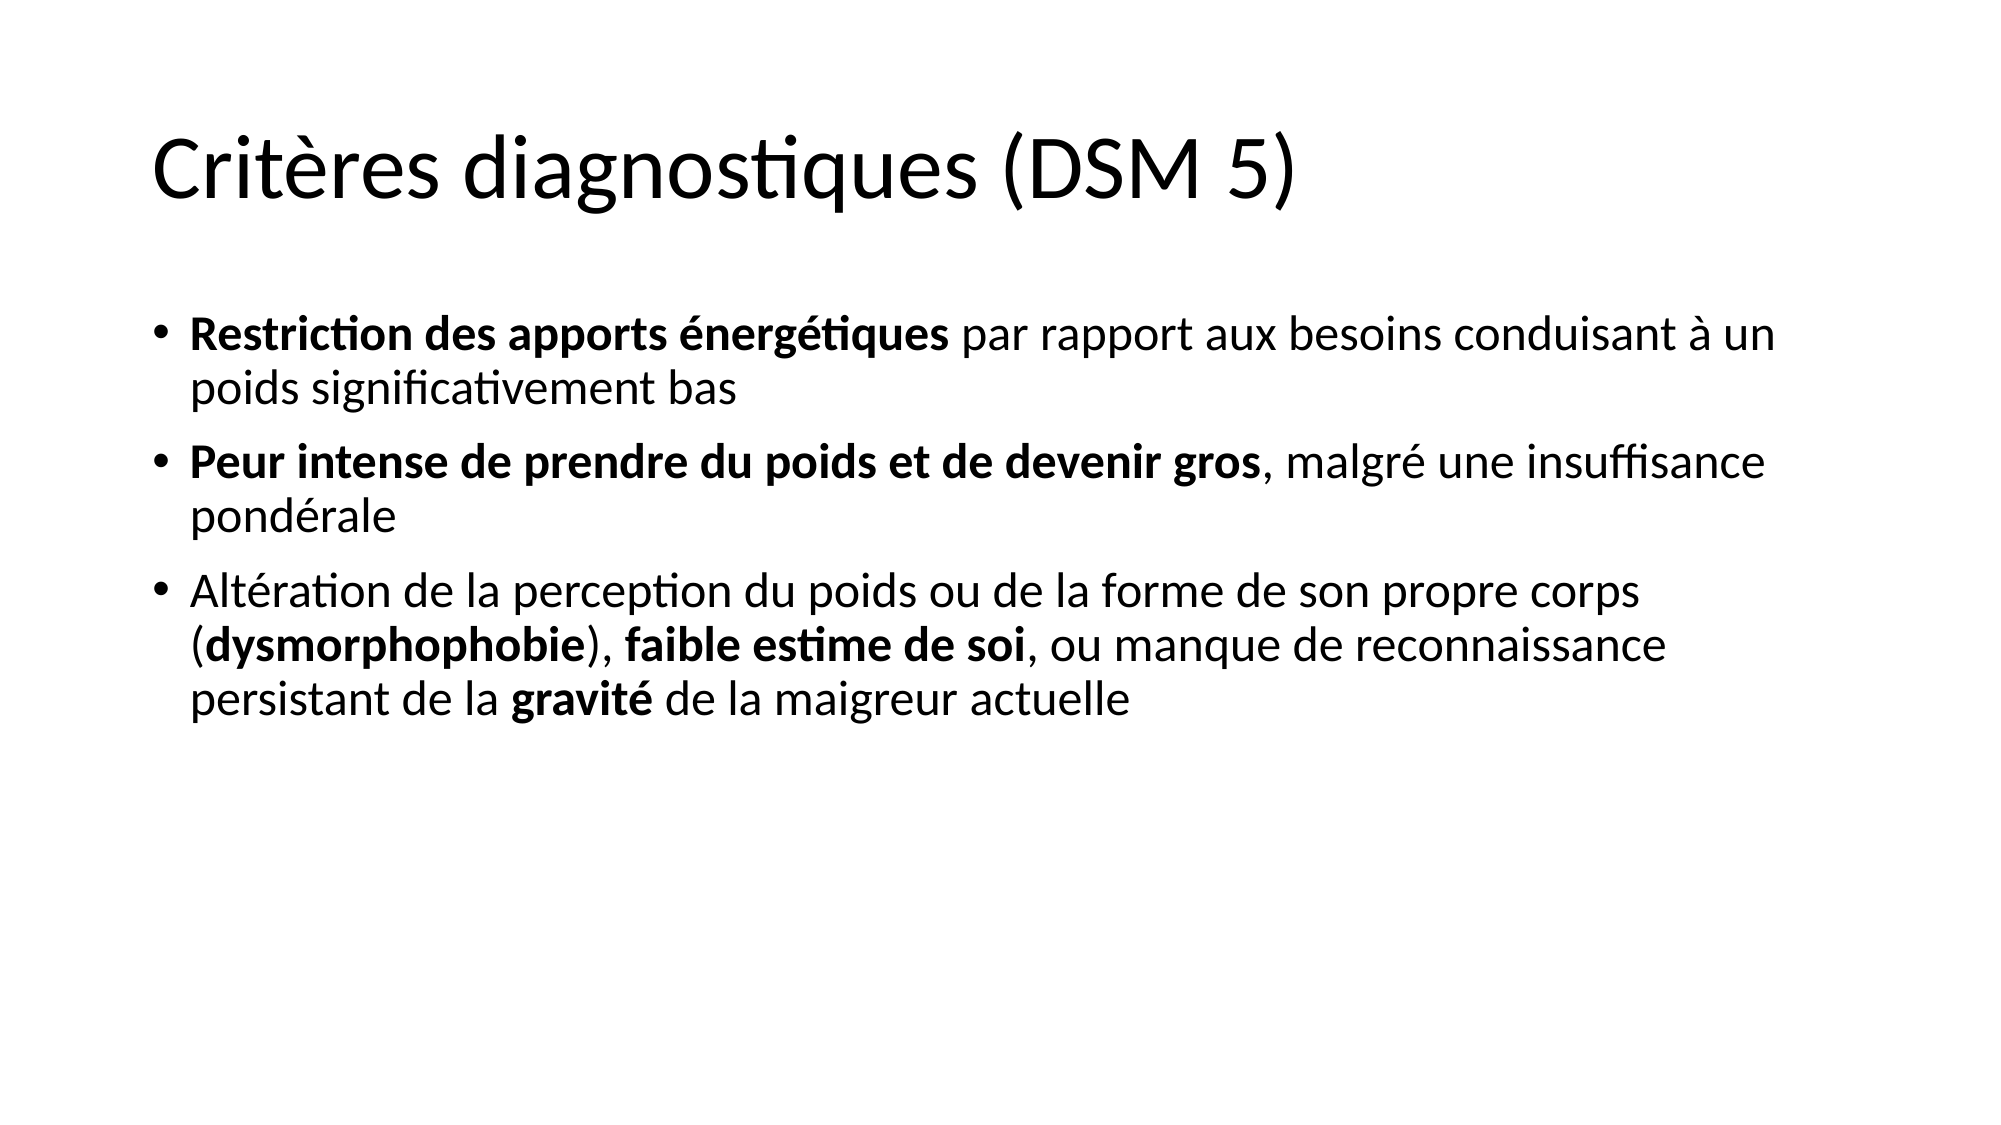

# Critères diagnostiques (DSM 5)
Restriction des apports énergétiques par rapport aux besoins conduisant à un poids significativement bas
Peur intense de prendre du poids et de devenir gros, malgré une insuffisance pondérale
Altération de la perception du poids ou de la forme de son propre corps (dysmorphophobie), faible estime de soi, ou manque de reconnaissance persistant de la gravité de la maigreur actuelle